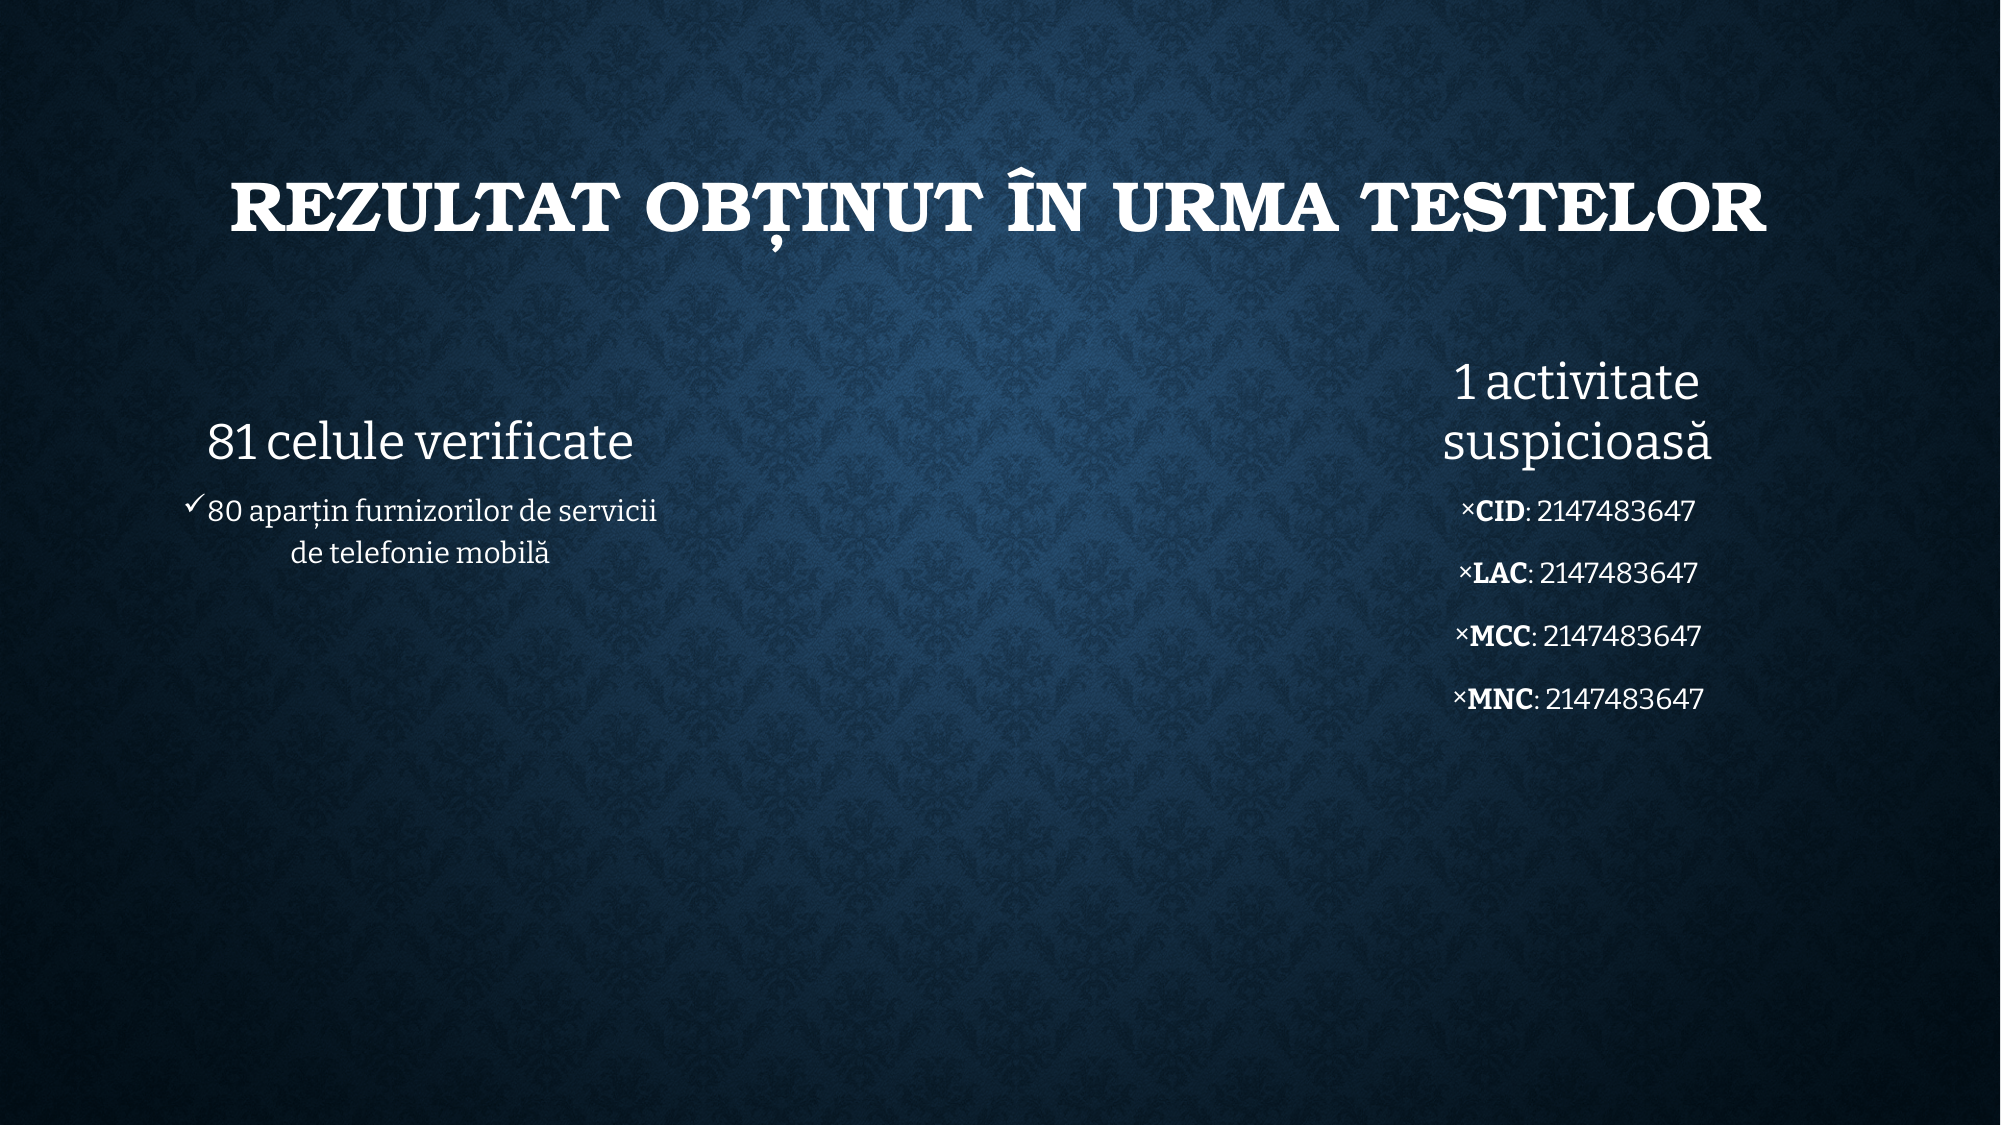

# Rezultat obținut în urma testelor
81 celule verificate
1 activitate suspicioasă
80 aparțin furnizorilor de servicii de telefonie mobilă
CID: 2147483647
LAC: 2147483647
MCC: 2147483647
MNC: 2147483647